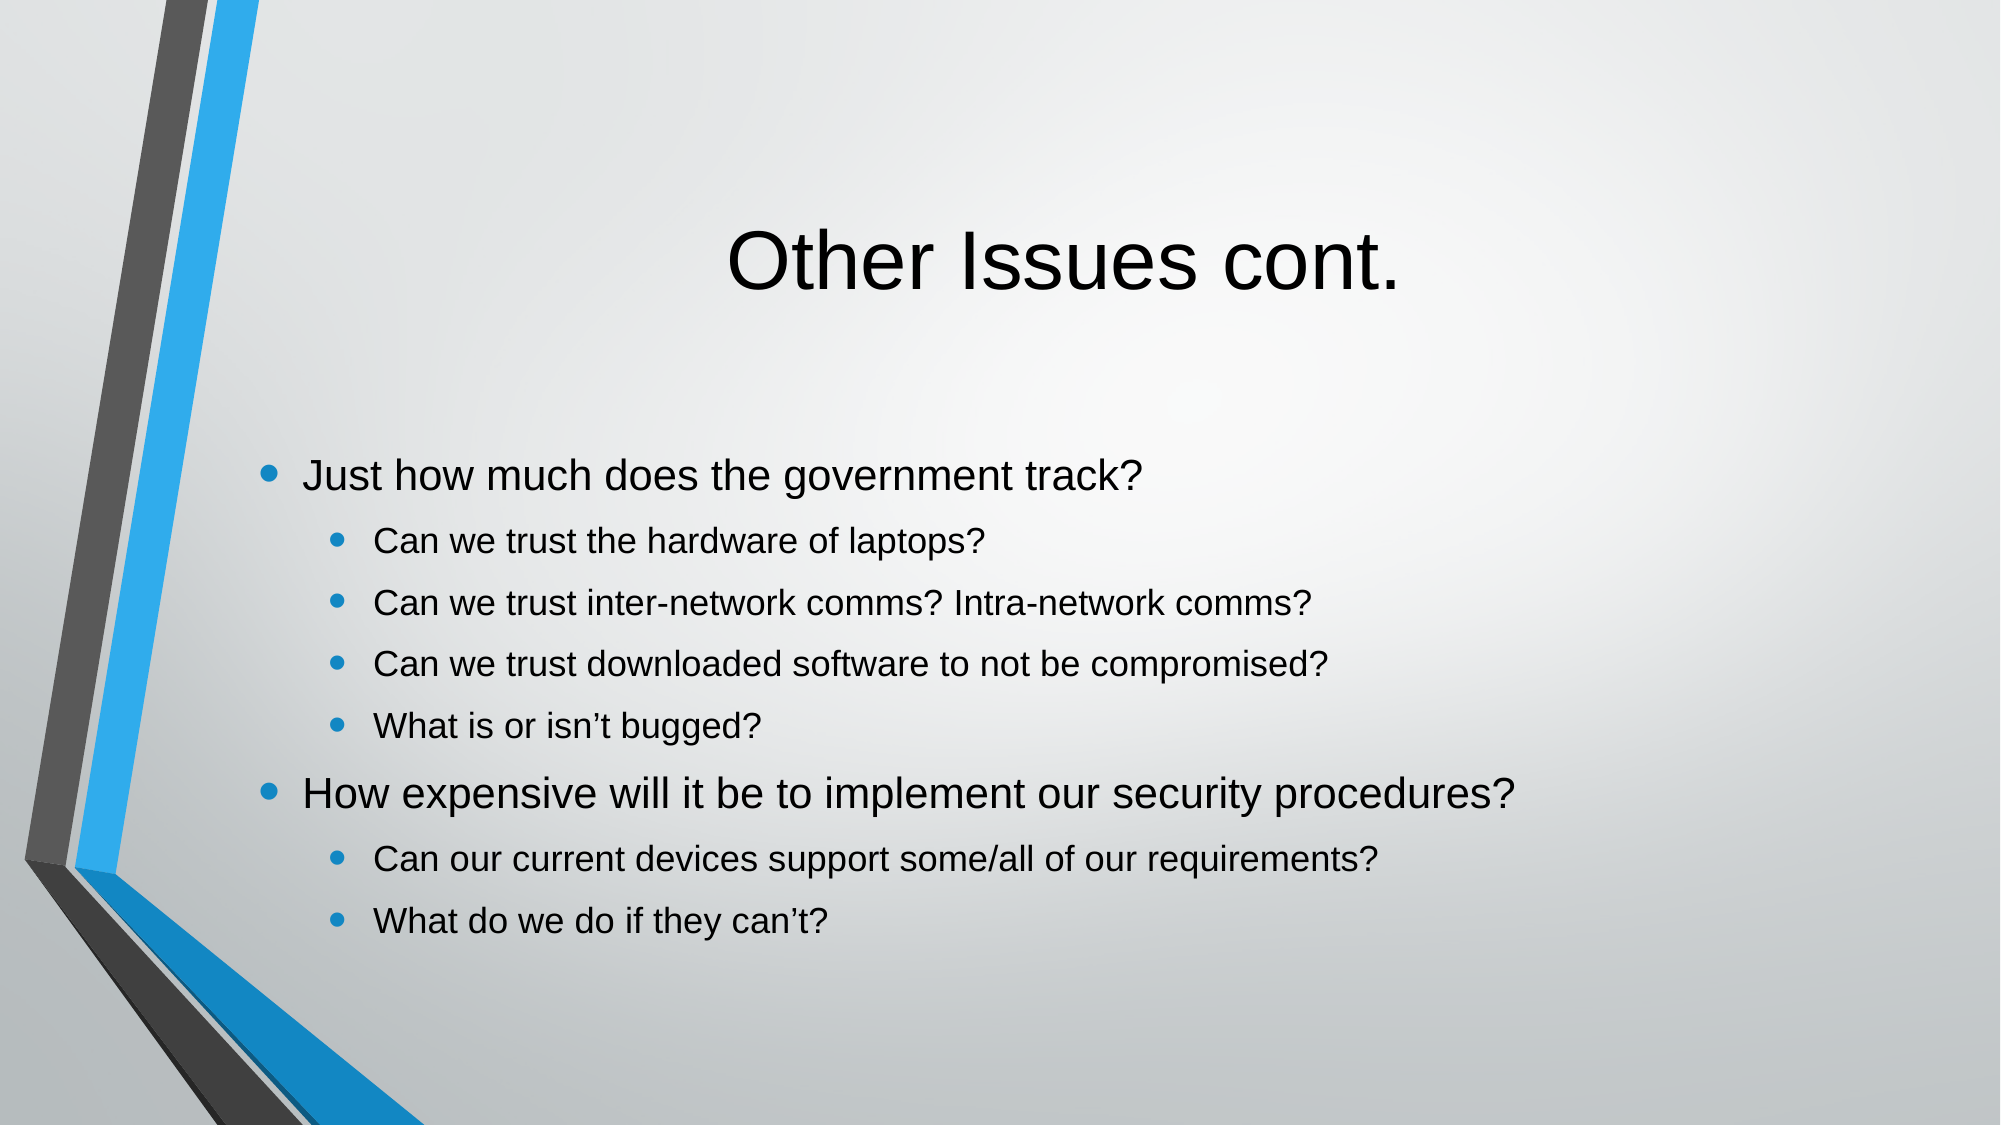

# Other Issues cont.
Just how much does the government track?
Can we trust the hardware of laptops?
Can we trust inter-network comms? Intra-network comms?
Can we trust downloaded software to not be compromised?
What is or isn’t bugged?
How expensive will it be to implement our security procedures?
Can our current devices support some/all of our requirements?
What do we do if they can’t?